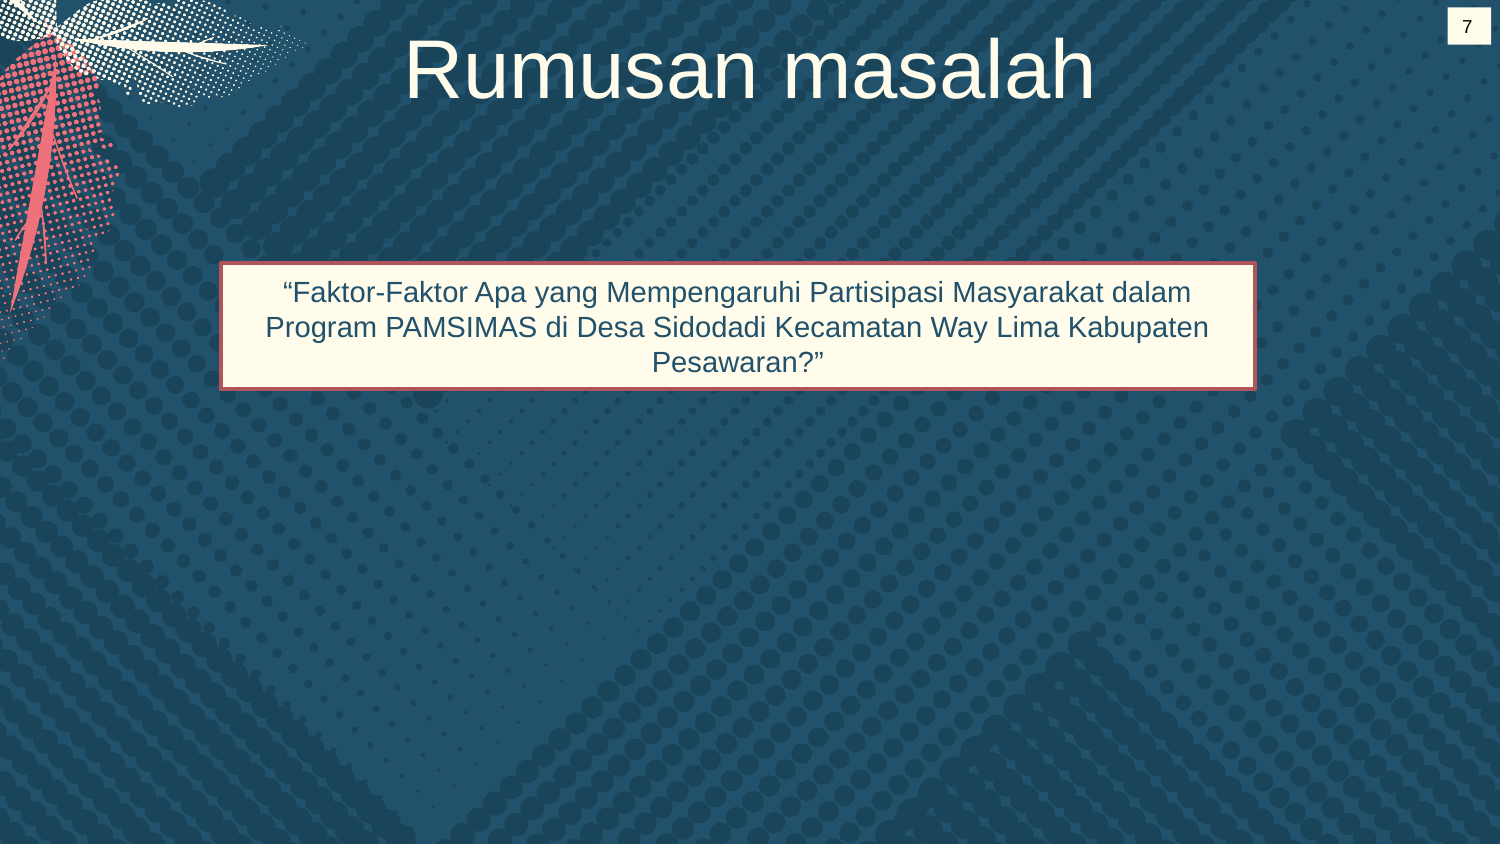

# Rumusan masalah
7
“Faktor-Faktor Apa yang Mempengaruhi Partisipasi Masyarakat dalam Program PAMSIMAS di Desa Sidodadi Kecamatan Way Lima Kabupaten Pesawaran?”